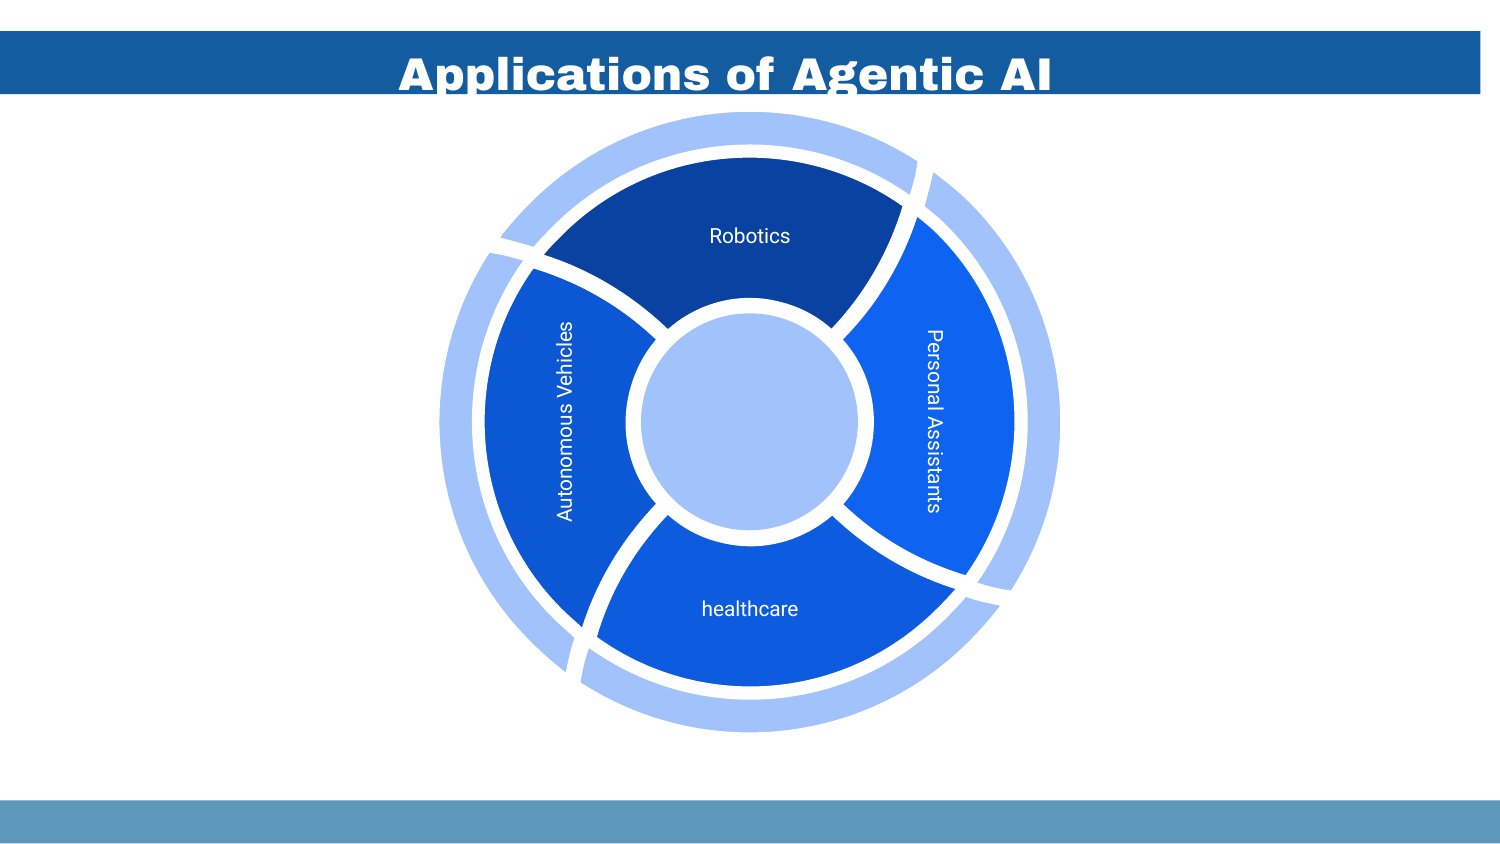

Robotics
                   Applications of Agentic AI

Personal Assistants

Autonomous Vehicles

healthcare